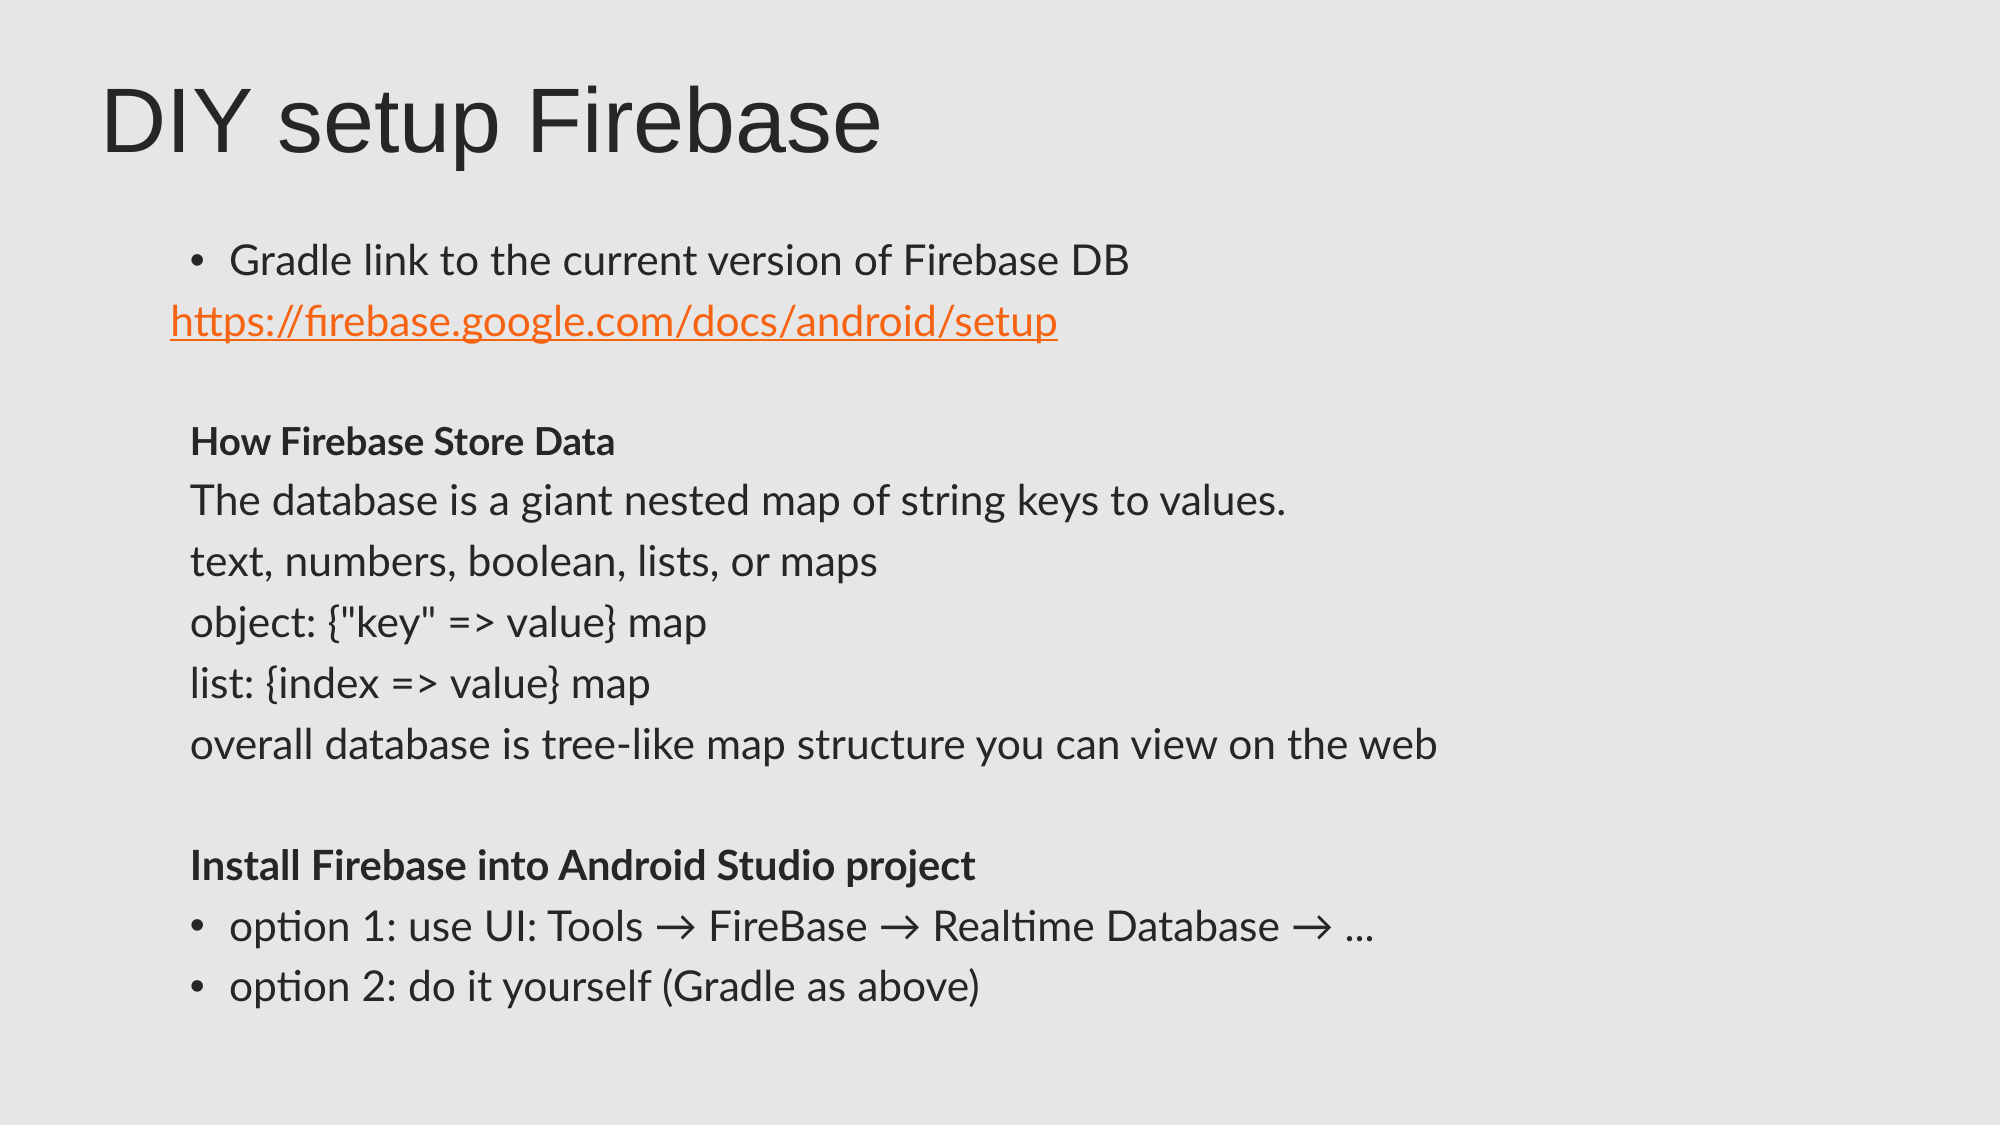

# DIY setup Firebase
Gradle link to the current version of Firebase DB
https://firebase.google.com/docs/android/setup

How Firebase Store Data
The database is a giant nested map of string keys to values.
text, numbers, boolean, lists, or maps
object: {"key" => value} map
list: {index => value} map
overall database is tree-like map structure you can view on the web

Install Firebase into Android Studio project
option 1: use UI: Tools → FireBase → Realtime Database → ...
option 2: do it yourself (Gradle as above)